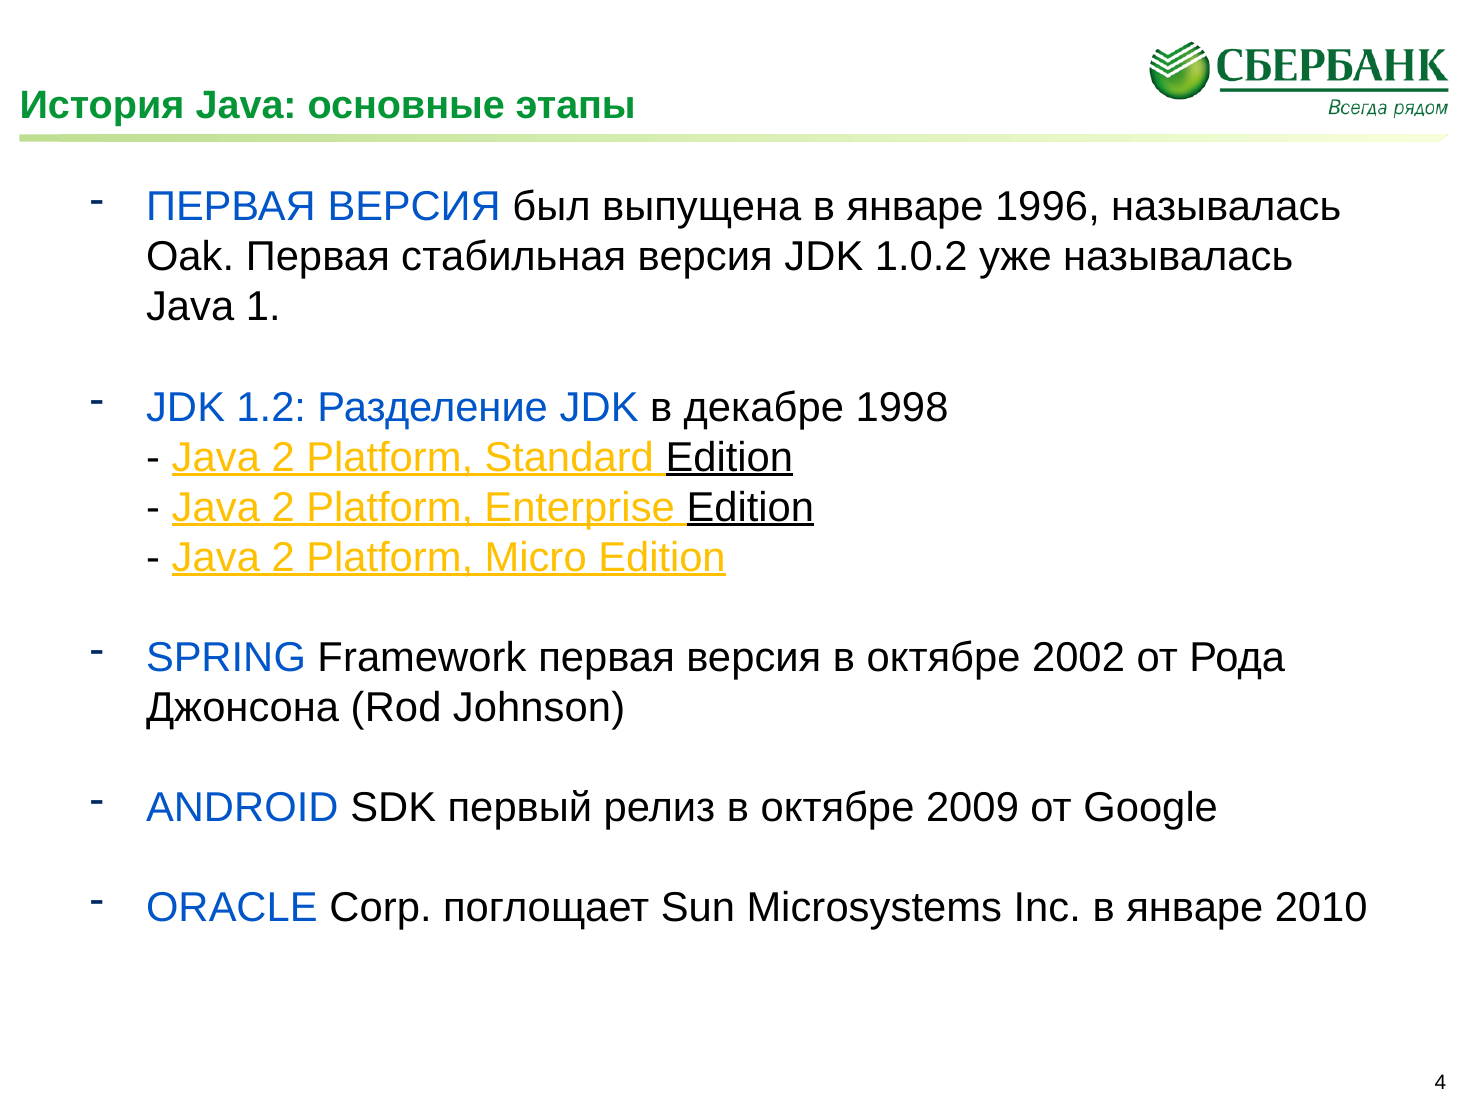

# История Java: основные этапы
ПЕРВАЯ ВЕРСИЯ был выпущена в январе 1996, называлась Oak. Первая стабильная версия JDK 1.0.2 уже называлась Java 1.

JDK 1.2: Разделение JDK в декабре 1998
- Java 2 Platform, Standard Edition
- Java 2 Platform, Enterprise Edition
- Java 2 Platform, Micro Edition

SPRING Framework первая версия в октябре 2002 от Рода Джонсона (Rod Johnson)

ANDROID SDK первый релиз в октябре 2009 от Google

ORACLE Corp. поглощает Sun Microsystems Inc. в январе 2010